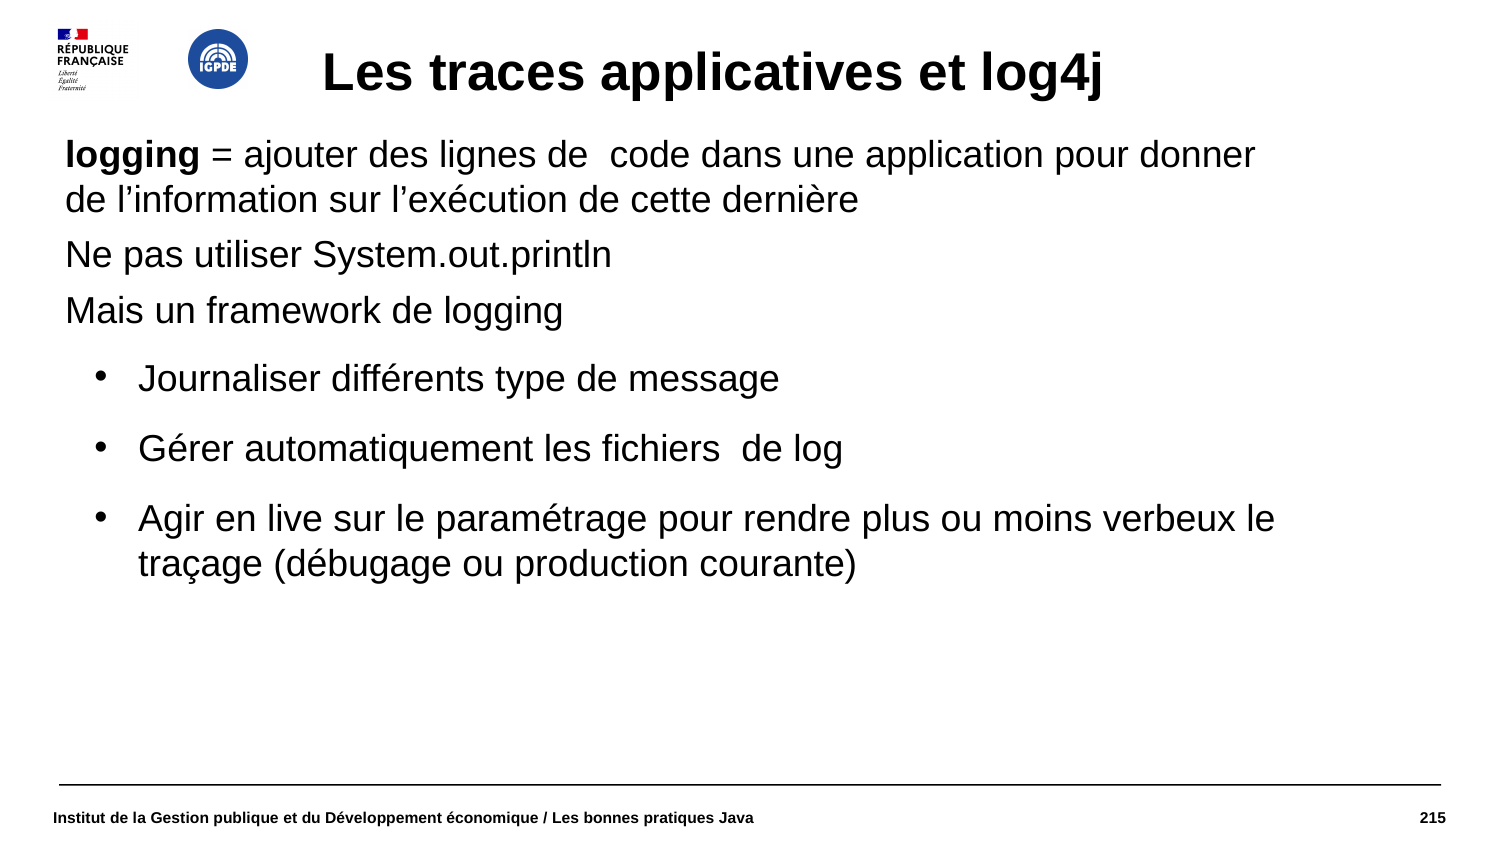

# Les traces applicatives et log4j
logging = ajouter des lignes de  code dans une application pour donner de l’information sur l’exécution de cette dernière
Ne pas utiliser System.out.println
Mais un framework de logging
Journaliser différents type de message
Gérer automatiquement les fichiers  de log
Agir en live sur le paramétrage pour rendre plus ou moins verbeux le traçage (débugage ou production courante)

Institut de la Gestion publique et du Développement économique / Les bonnes pratiques Java
215